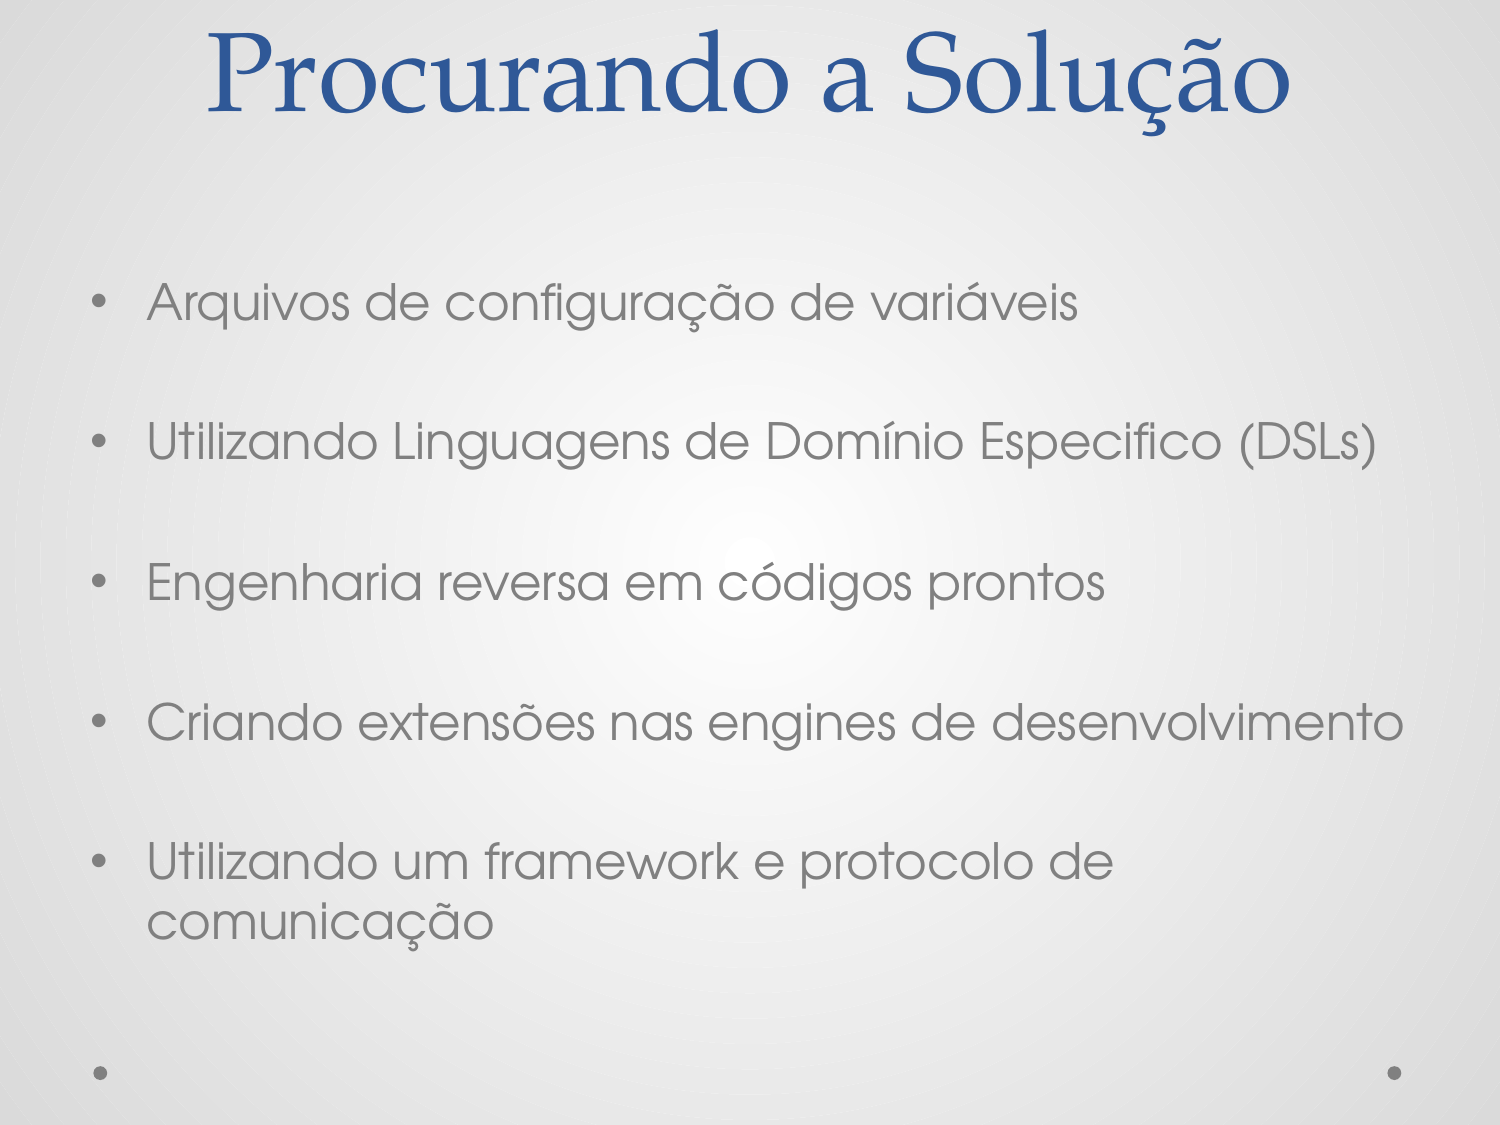

# Procurando a Solução
Arquivos de configuração de variáveis

Utilizando Linguagens de Domínio Especifico (DSLs)

Engenharia reversa em códigos prontos

Criando extensões nas engines de desenvolvimento

Utilizando um framework e protocolo de comunicação